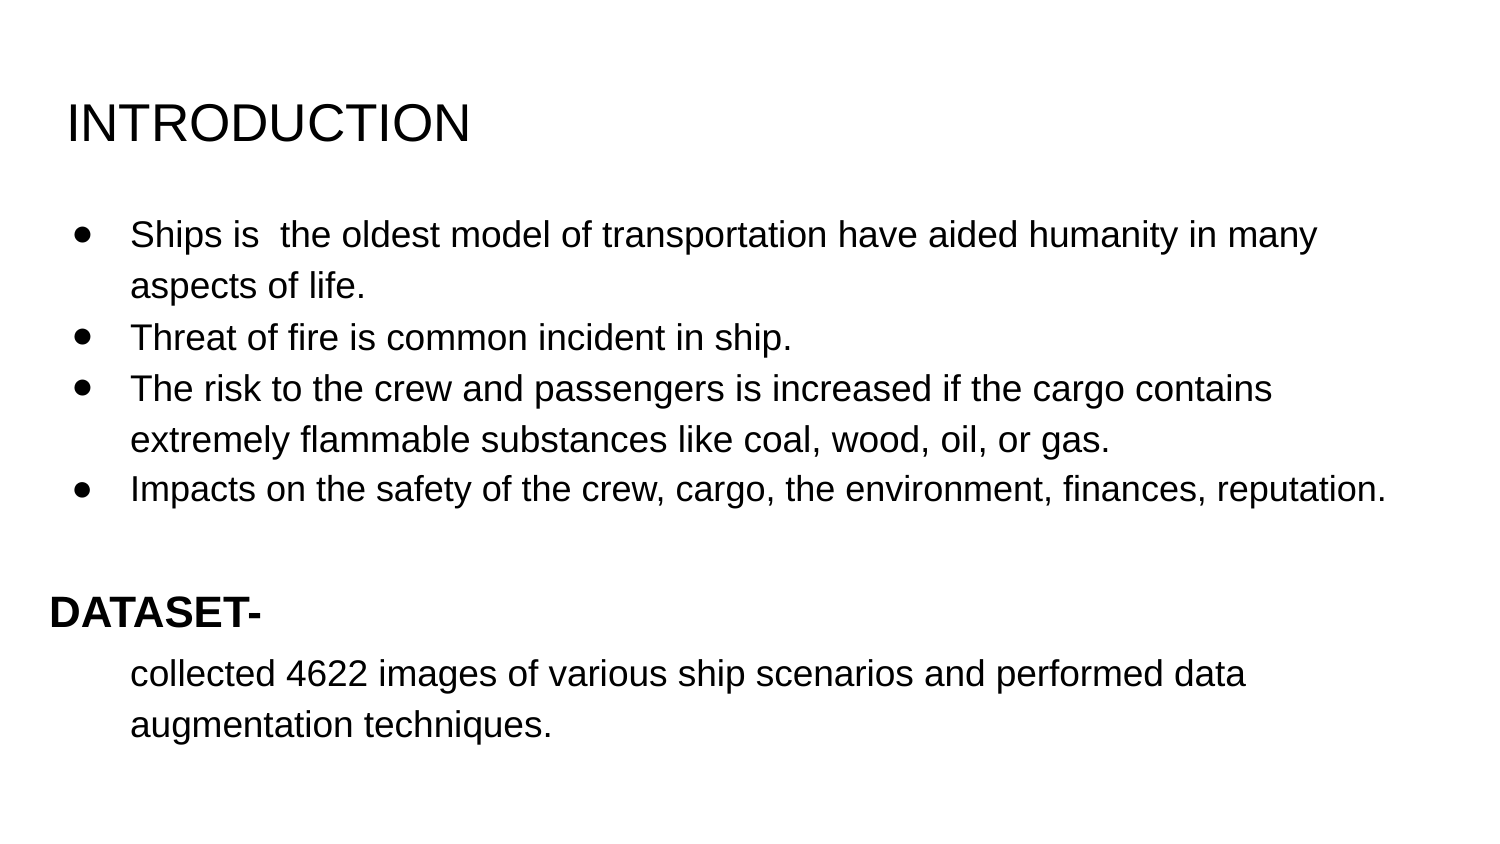

# INTRODUCTION
Ships is  the oldest model of transportation have aided humanity in many aspects of life.
Threat of fire is common incident in ship.
The risk to the crew and passengers is increased if the cargo contains extremely flammable substances like coal, wood, oil, or gas.
Impacts on the safety of the crew, cargo, the environment, finances, reputation.

DATASET-
collected 4622 images of various ship scenarios and performed data augmentation techniques.